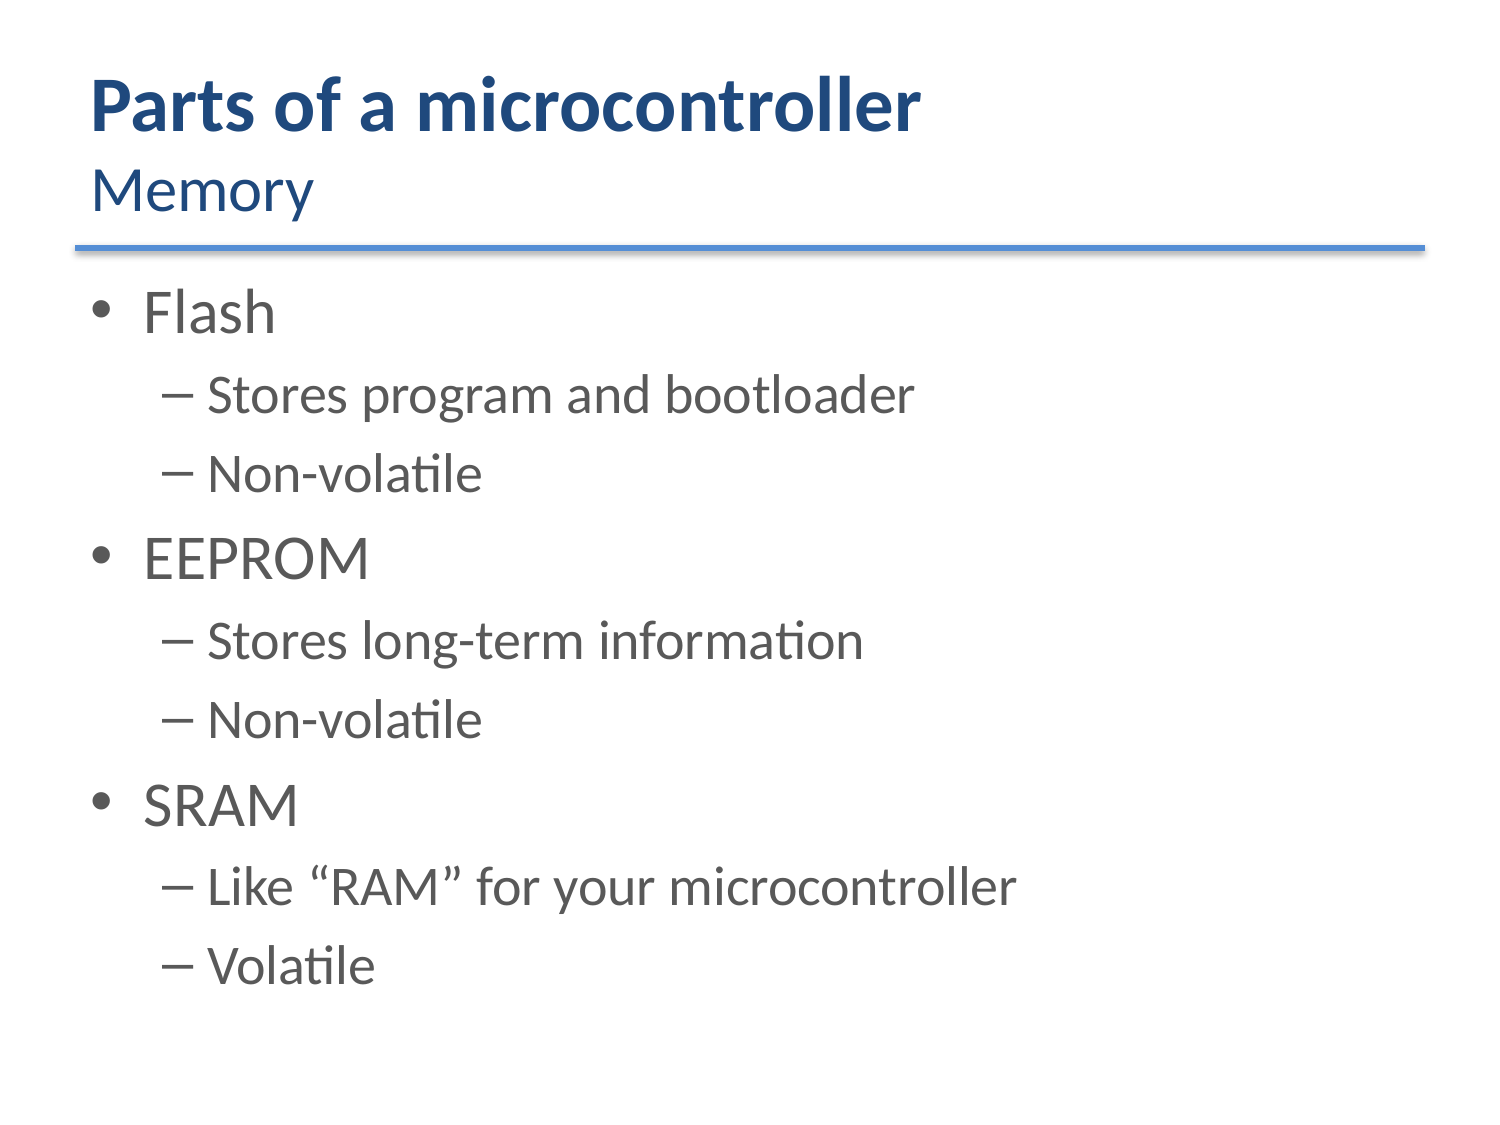

# Parts of a microcontroller Memory
Flash
Stores program and bootloader
Non-volatile
EEPROM
Stores long-term information
Non-volatile
SRAM
Like “RAM” for your microcontroller
Volatile